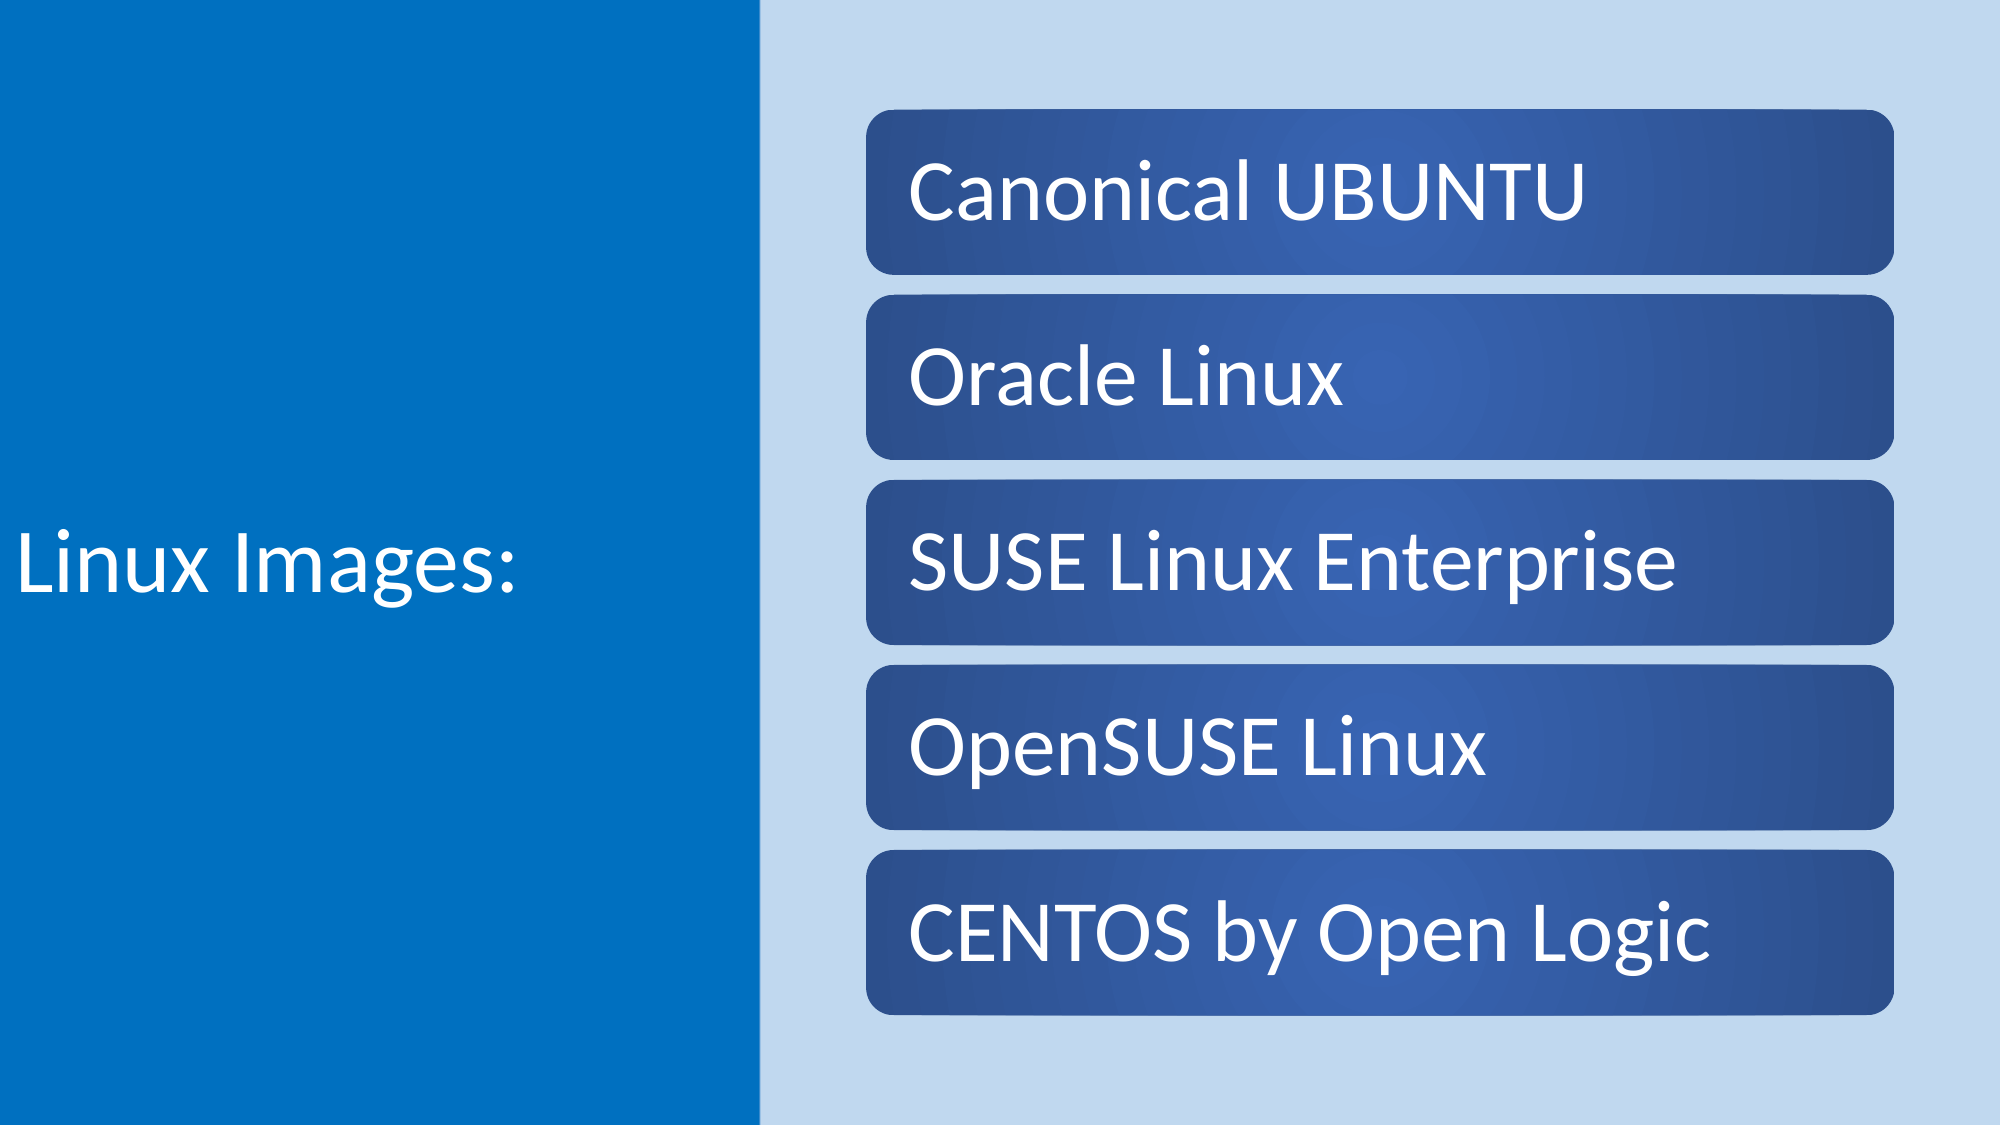

# Linux Images:
Canonical UBUNTU
Oracle Linux
SUSE Linux Enterprise
OpenSUSE Linux
CENTOS by Open Logic